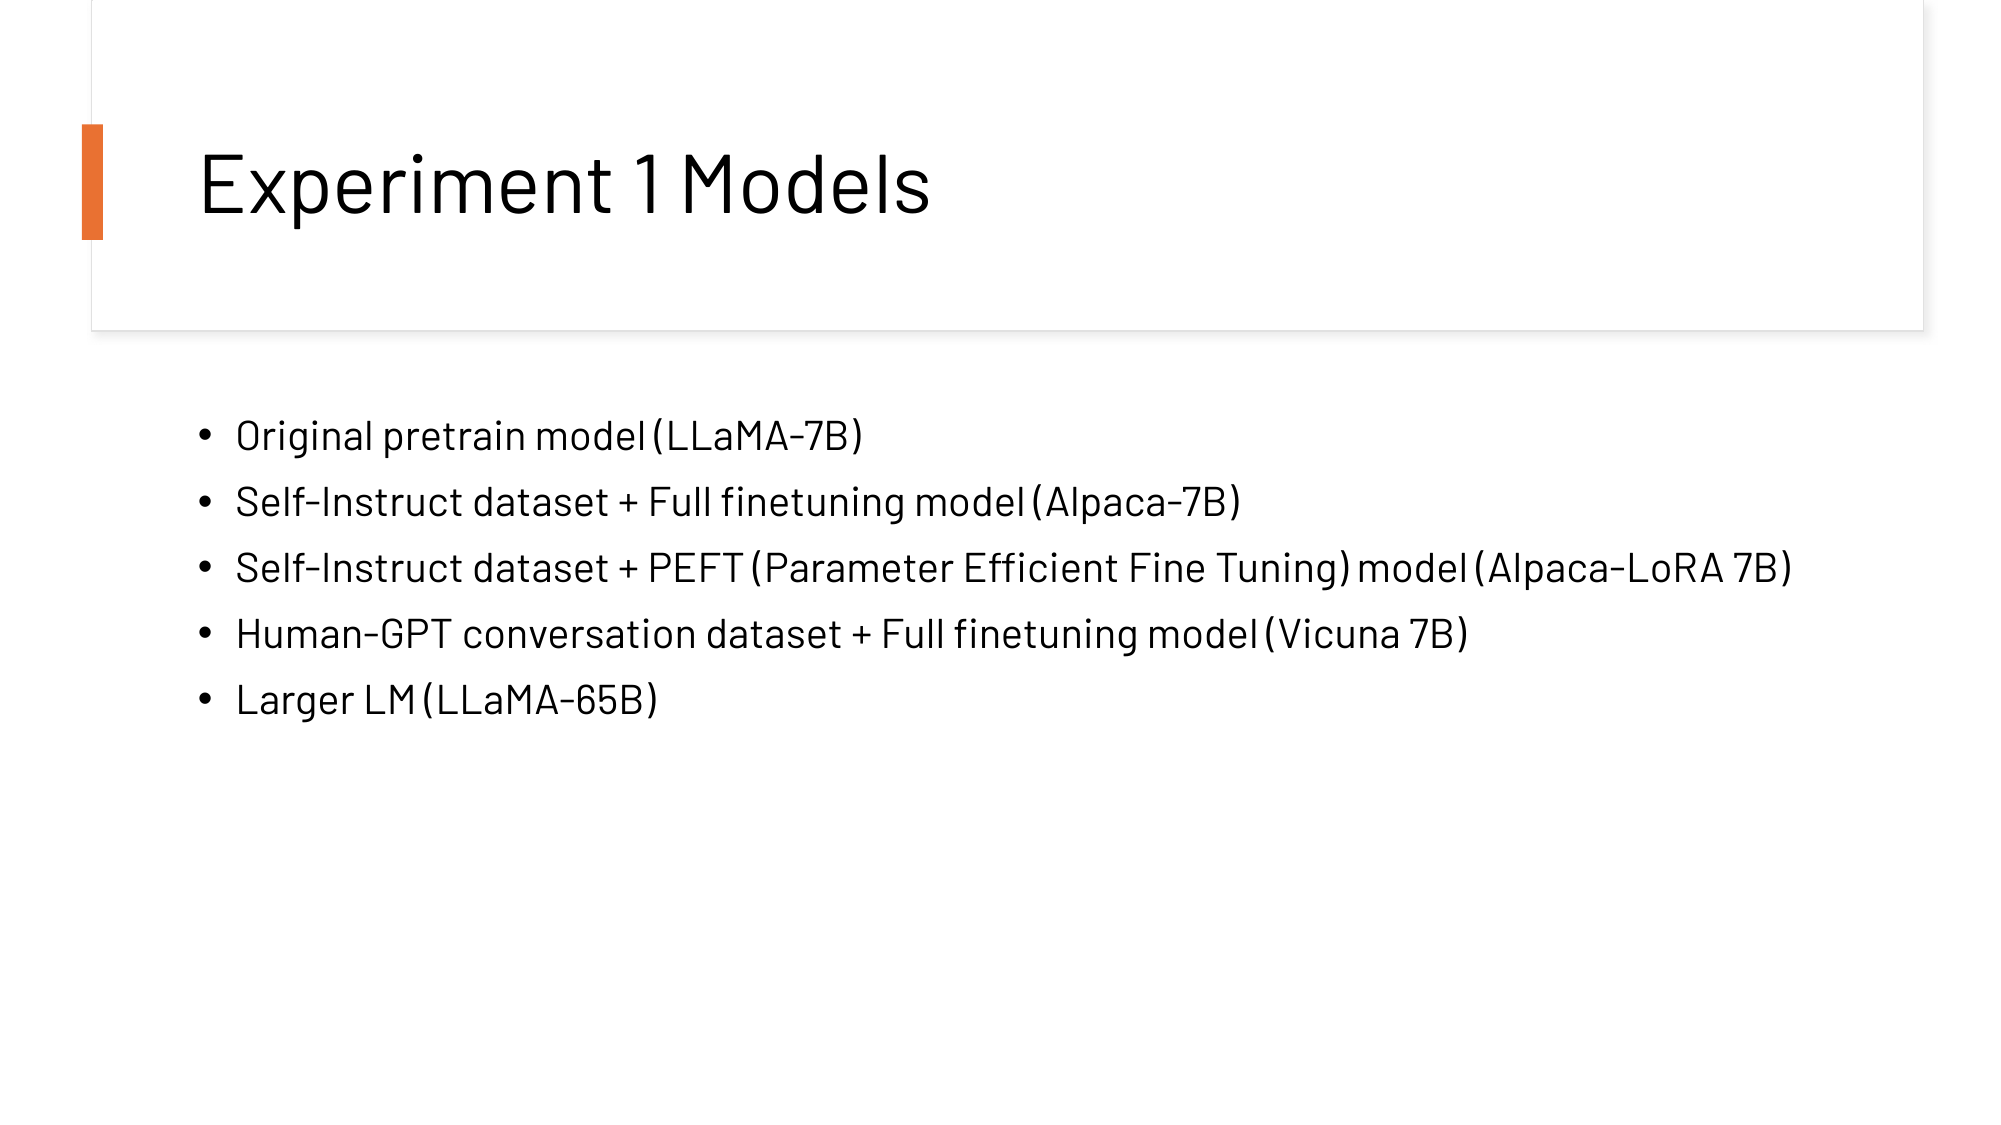

# Experiment 1 Models

Original pretrain model (LLaMA-7B)
Self-Instruct dataset + Full finetuning model (Alpaca-7B)
Self-Instruct dataset + PEFT (Parameter Efficient Fine Tuning) model (Alpaca-LoRA 7B)
Human-GPT conversation dataset + Full finetuning model (Vicuna 7B)
Larger LM (LLaMA-65B)